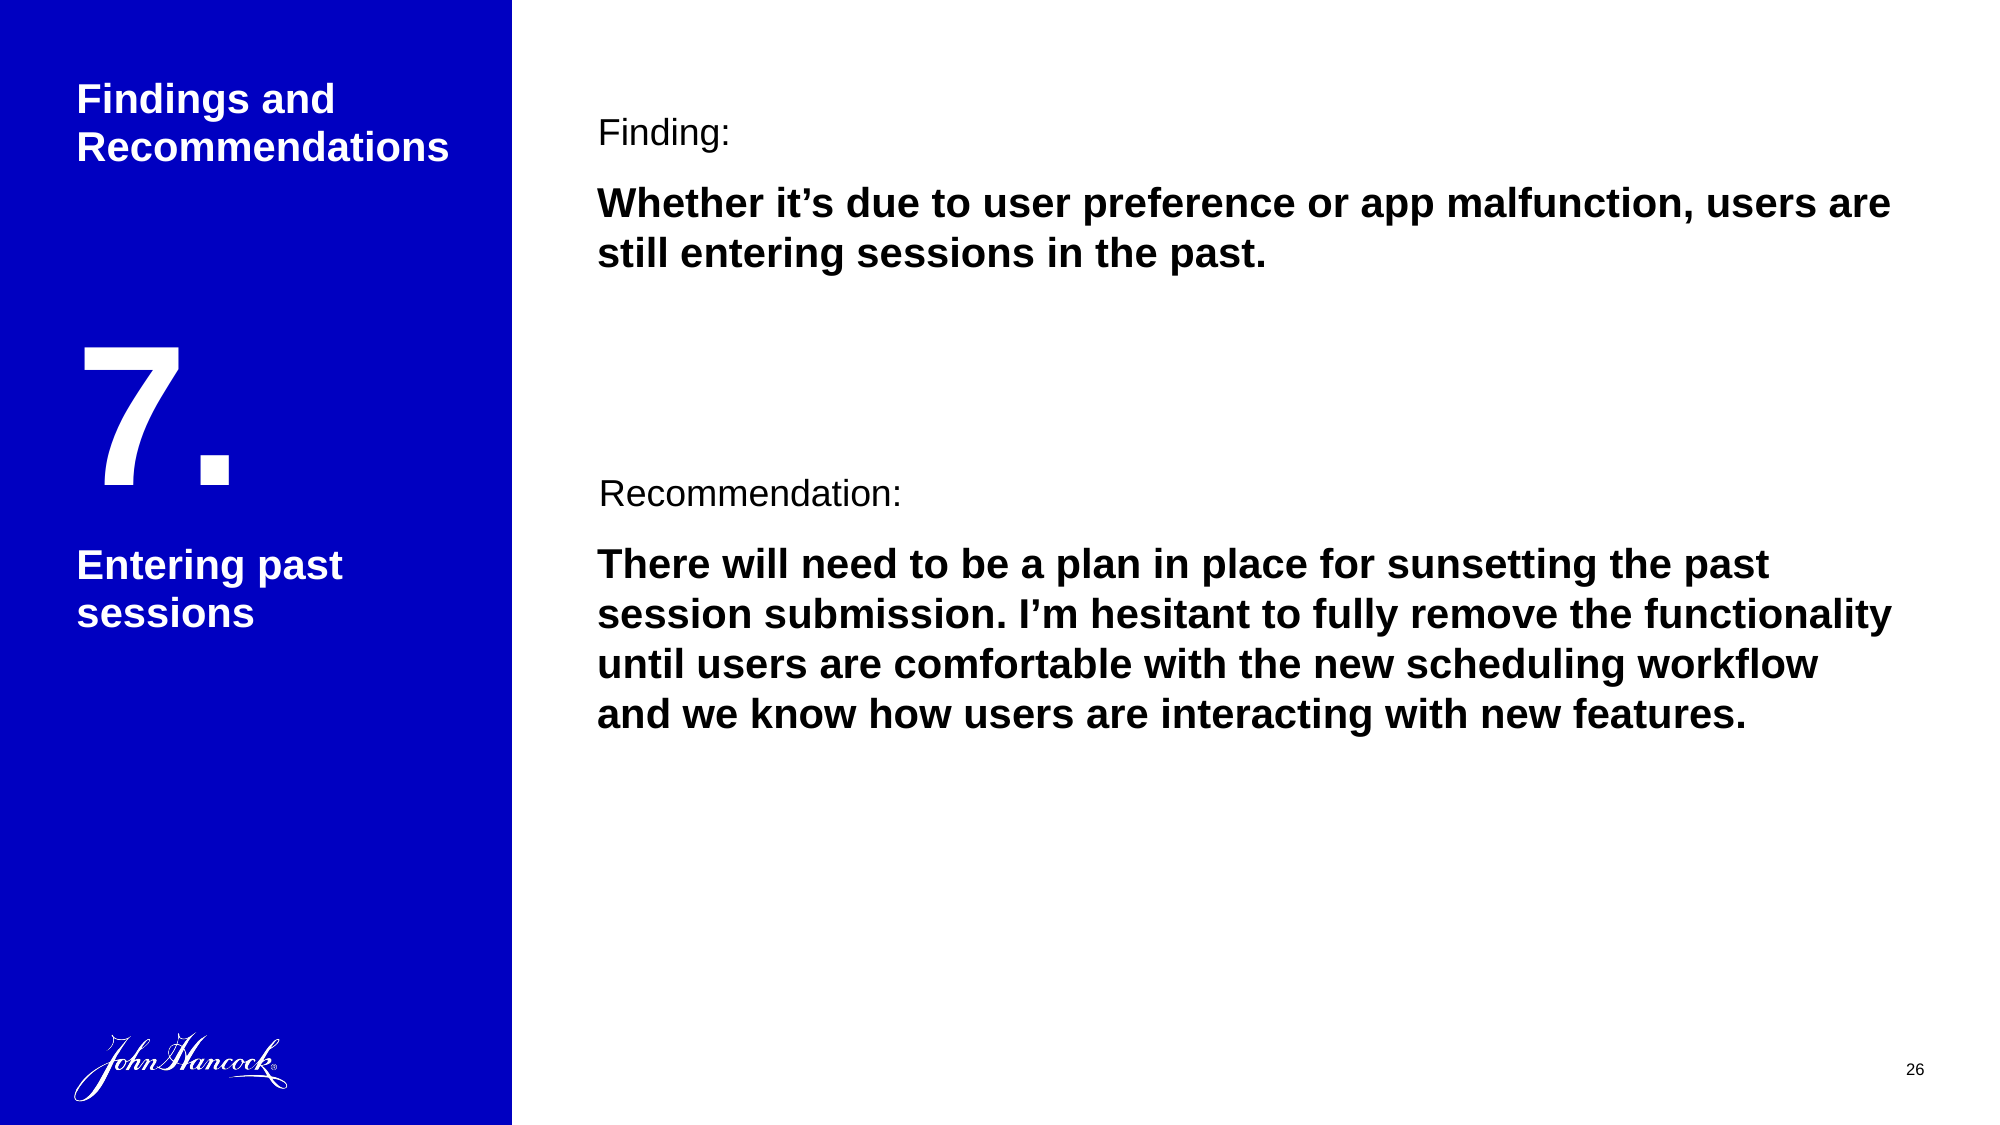

# Findings and Recommendations
Finding:
Whether it’s due to user preference or app malfunction, users are still entering sessions in the past.
7.
Recommendation:
There will need to be a plan in place for sunsetting the past session submission. I’m hesitant to fully remove the functionality until users are comfortable with the new scheduling workflow and we know how users are interacting with new features.
Entering past sessions
26